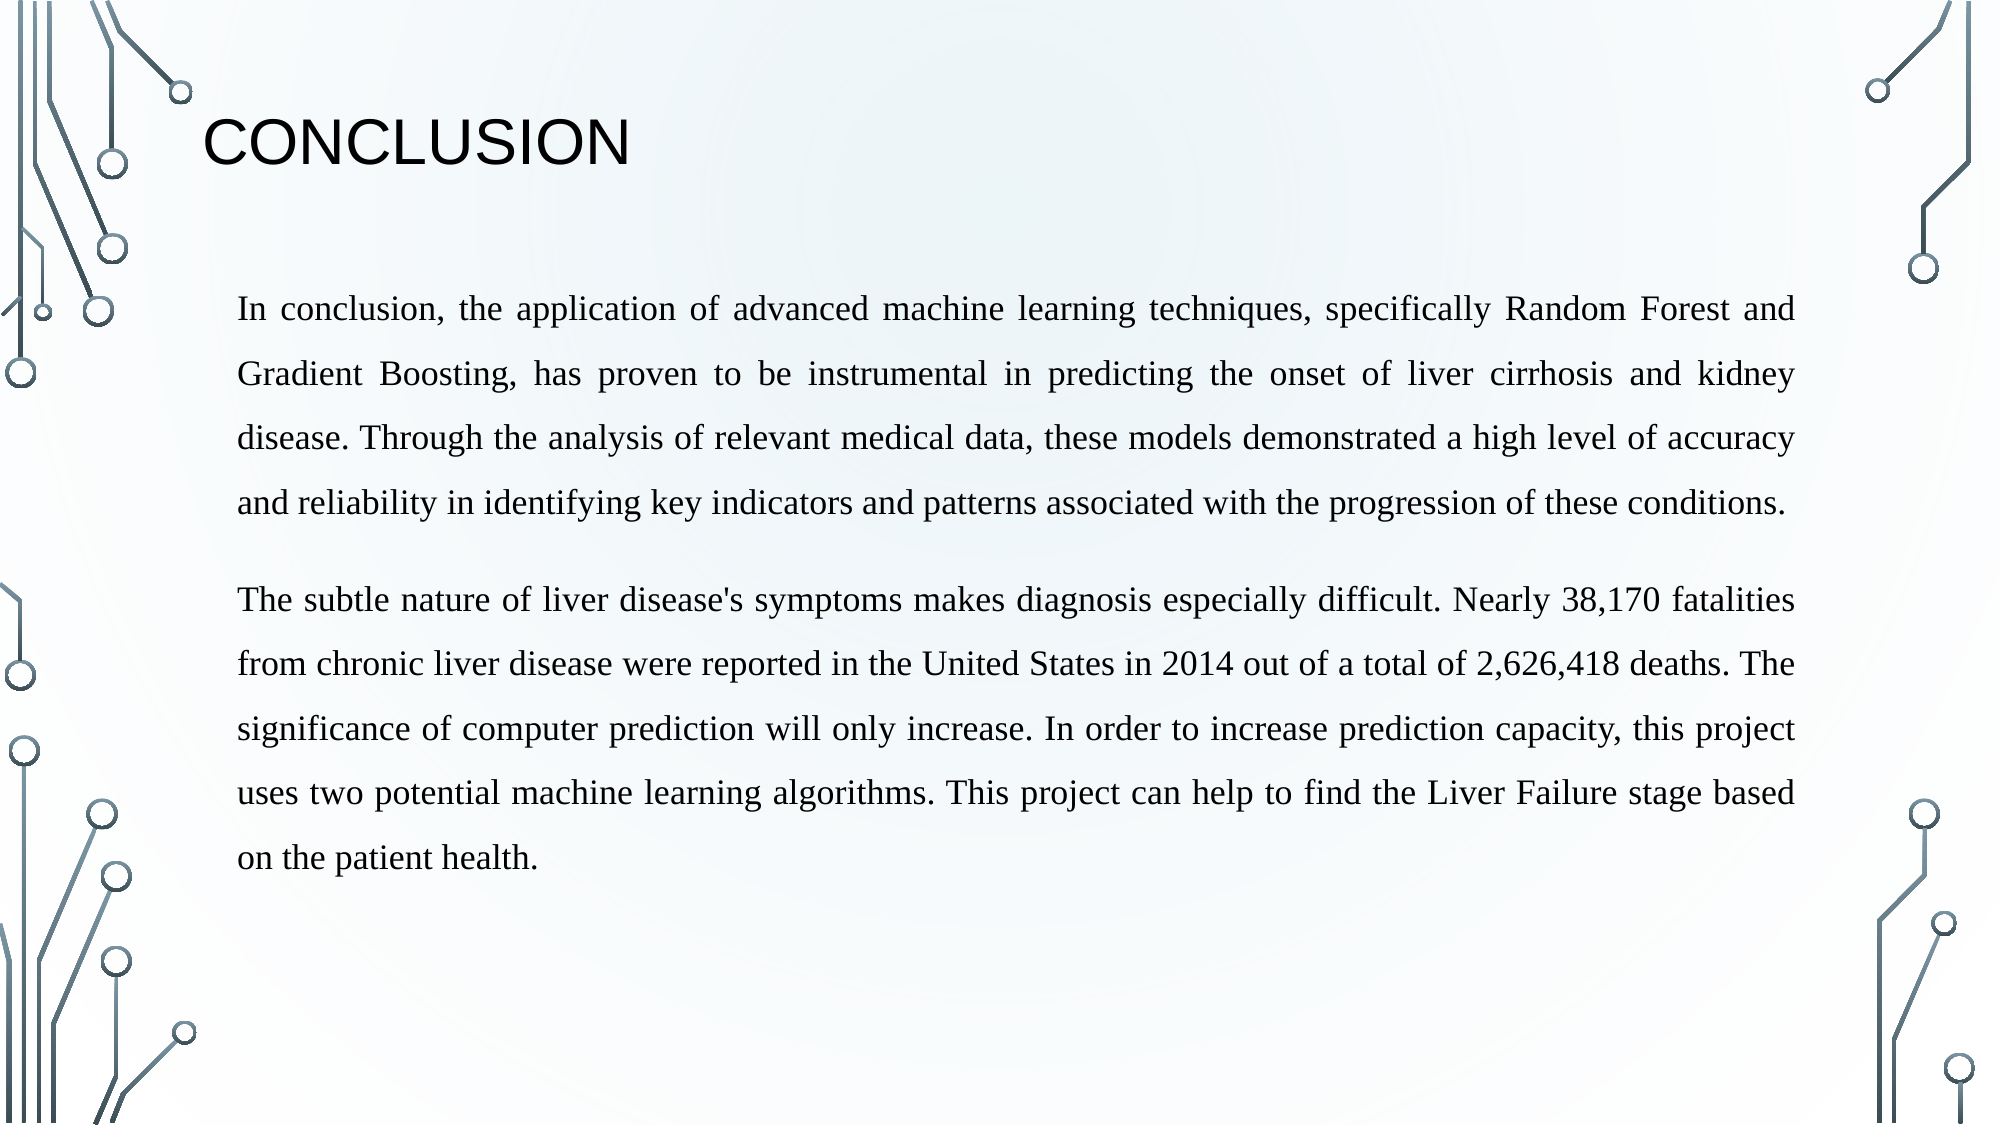

# CONCLUSION
In conclusion, the application of advanced machine learning techniques, specifically Random Forest and Gradient Boosting, has proven to be instrumental in predicting the onset of liver cirrhosis and kidney disease. Through the analysis of relevant medical data, these models demonstrated a high level of accuracy and reliability in identifying key indicators and patterns associated with the progression of these conditions.
The subtle nature of liver disease's symptoms makes diagnosis especially difficult. Nearly 38,170 fatalities from chronic liver disease were reported in the United States in 2014 out of a total of 2,626,418 deaths. The significance of computer prediction will only increase. In order to increase prediction capacity, this project uses two potential machine learning algorithms. This project can help to find the Liver Failure stage based on the patient health.